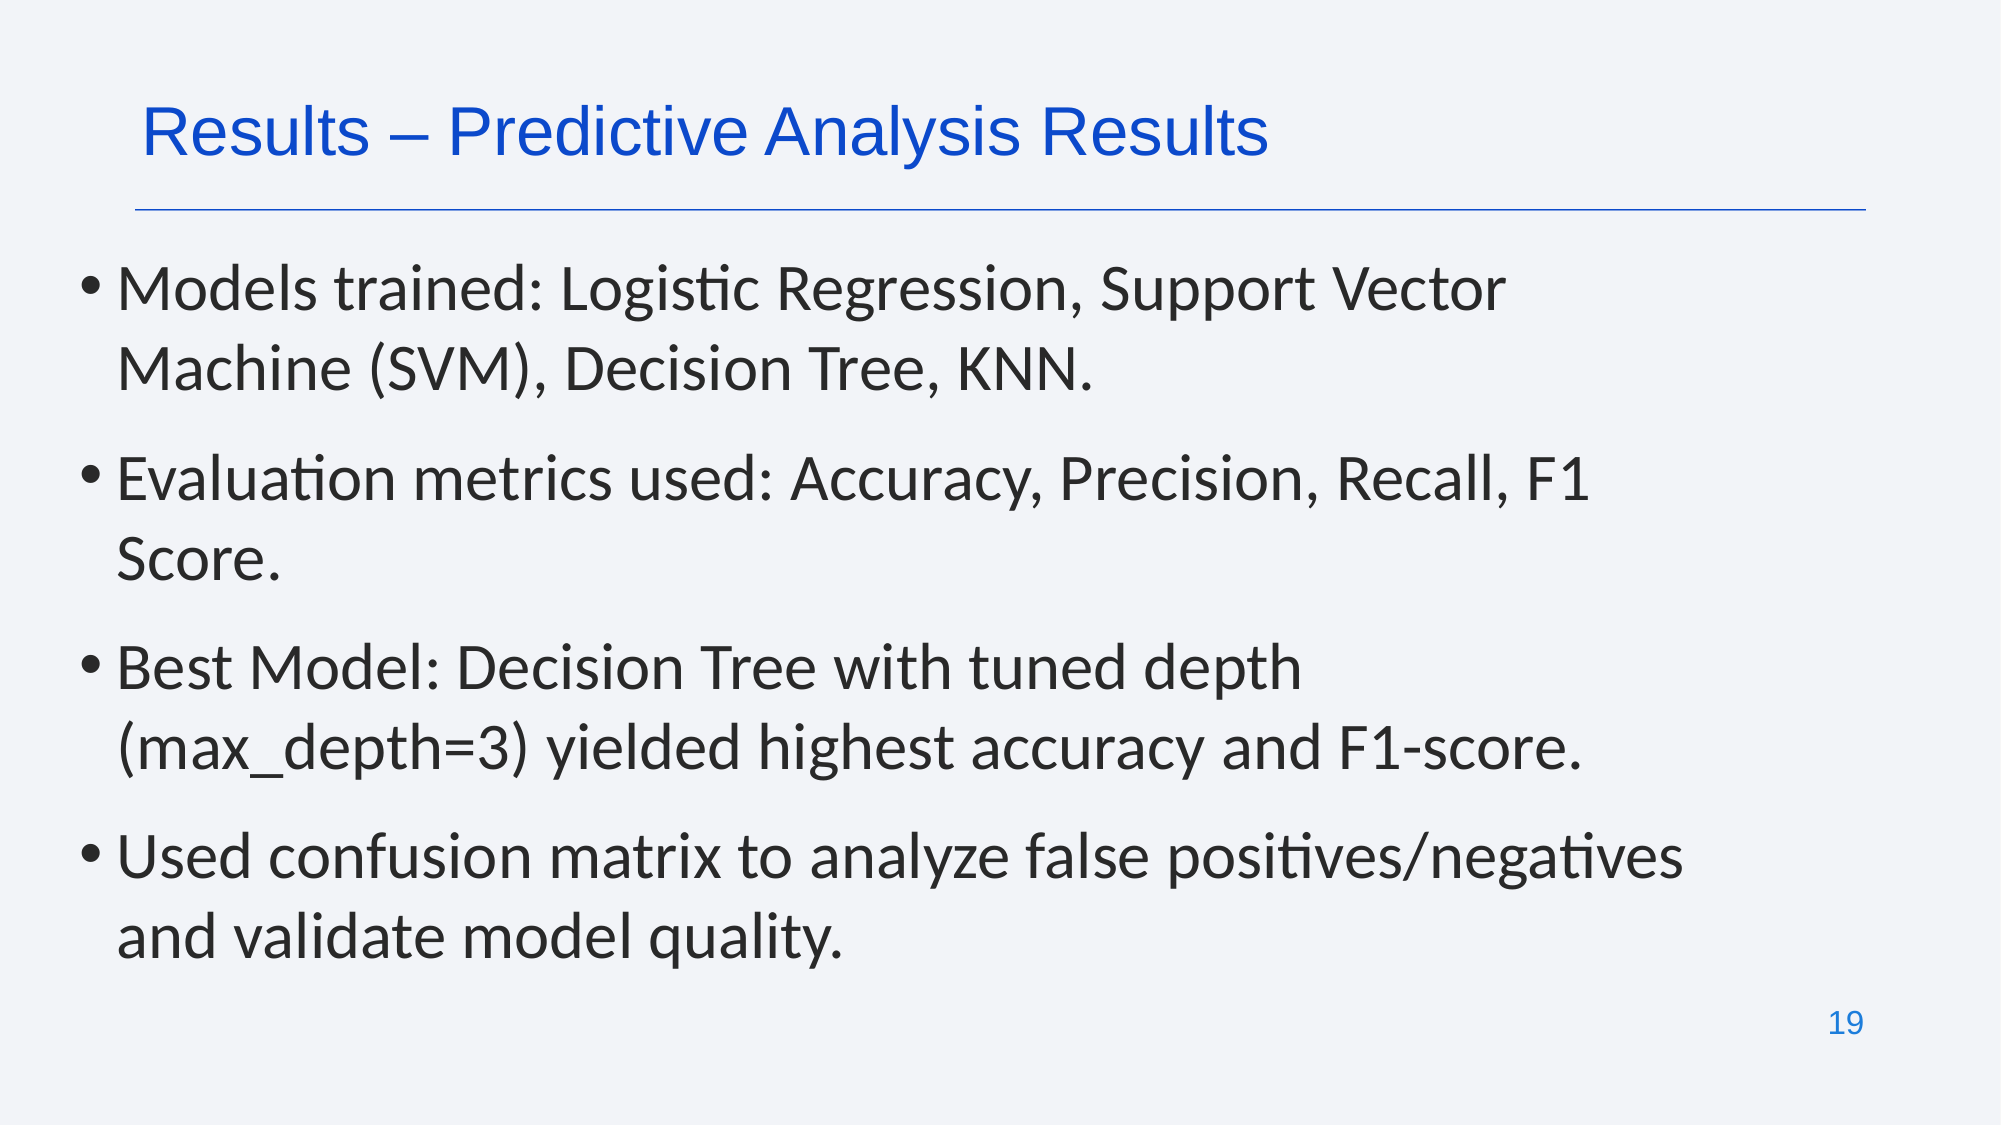

Results – Predictive Analysis Results
Models trained: Logistic Regression, Support Vector Machine (SVM), Decision Tree, KNN.
Evaluation metrics used: Accuracy, Precision, Recall, F1 Score.
Best Model: Decision Tree with tuned depth (max_depth=3) yielded highest accuracy and F1-score.
Used confusion matrix to analyze false positives/negatives and validate model quality.
19